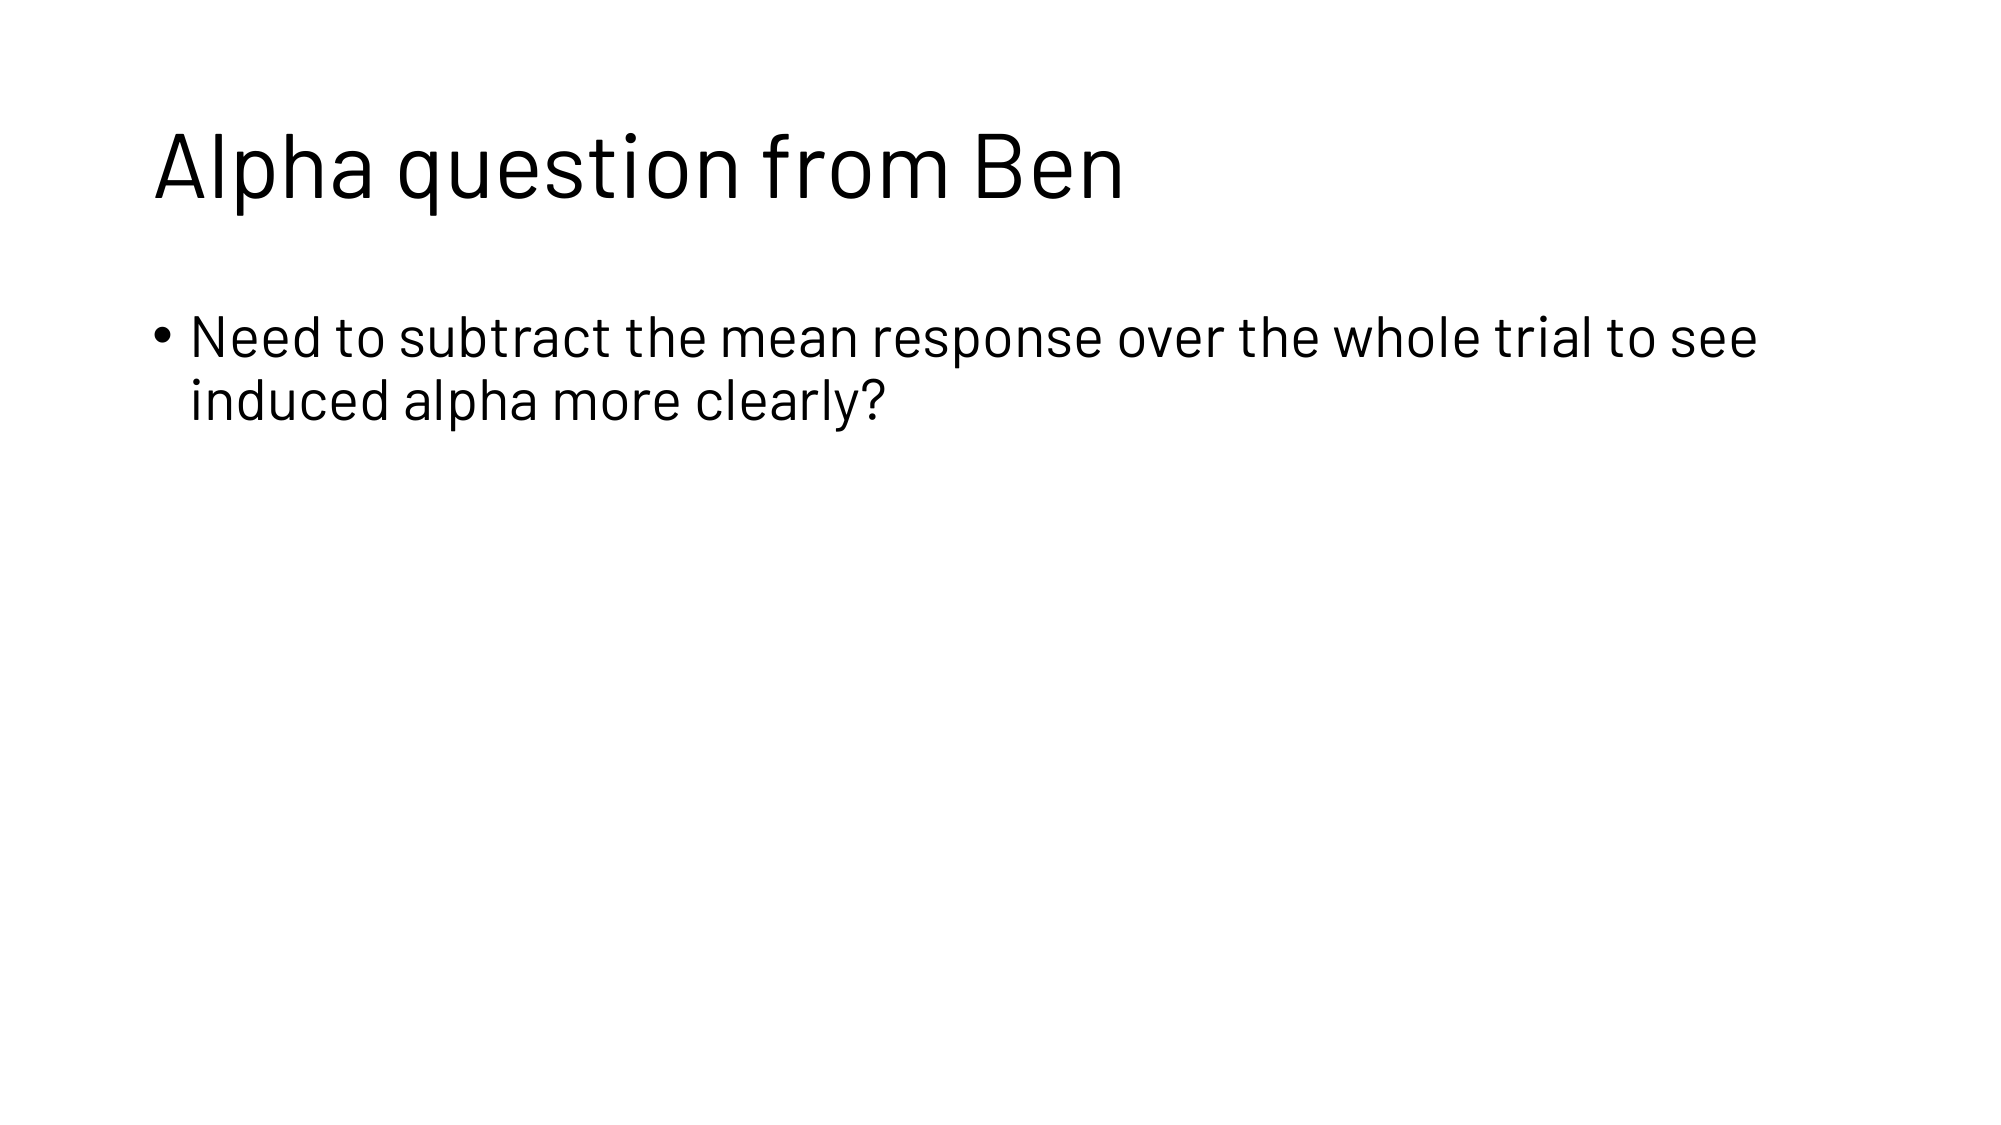

# Alpha question from Ben
Need to subtract the mean response over the whole trial to see induced alpha more clearly?